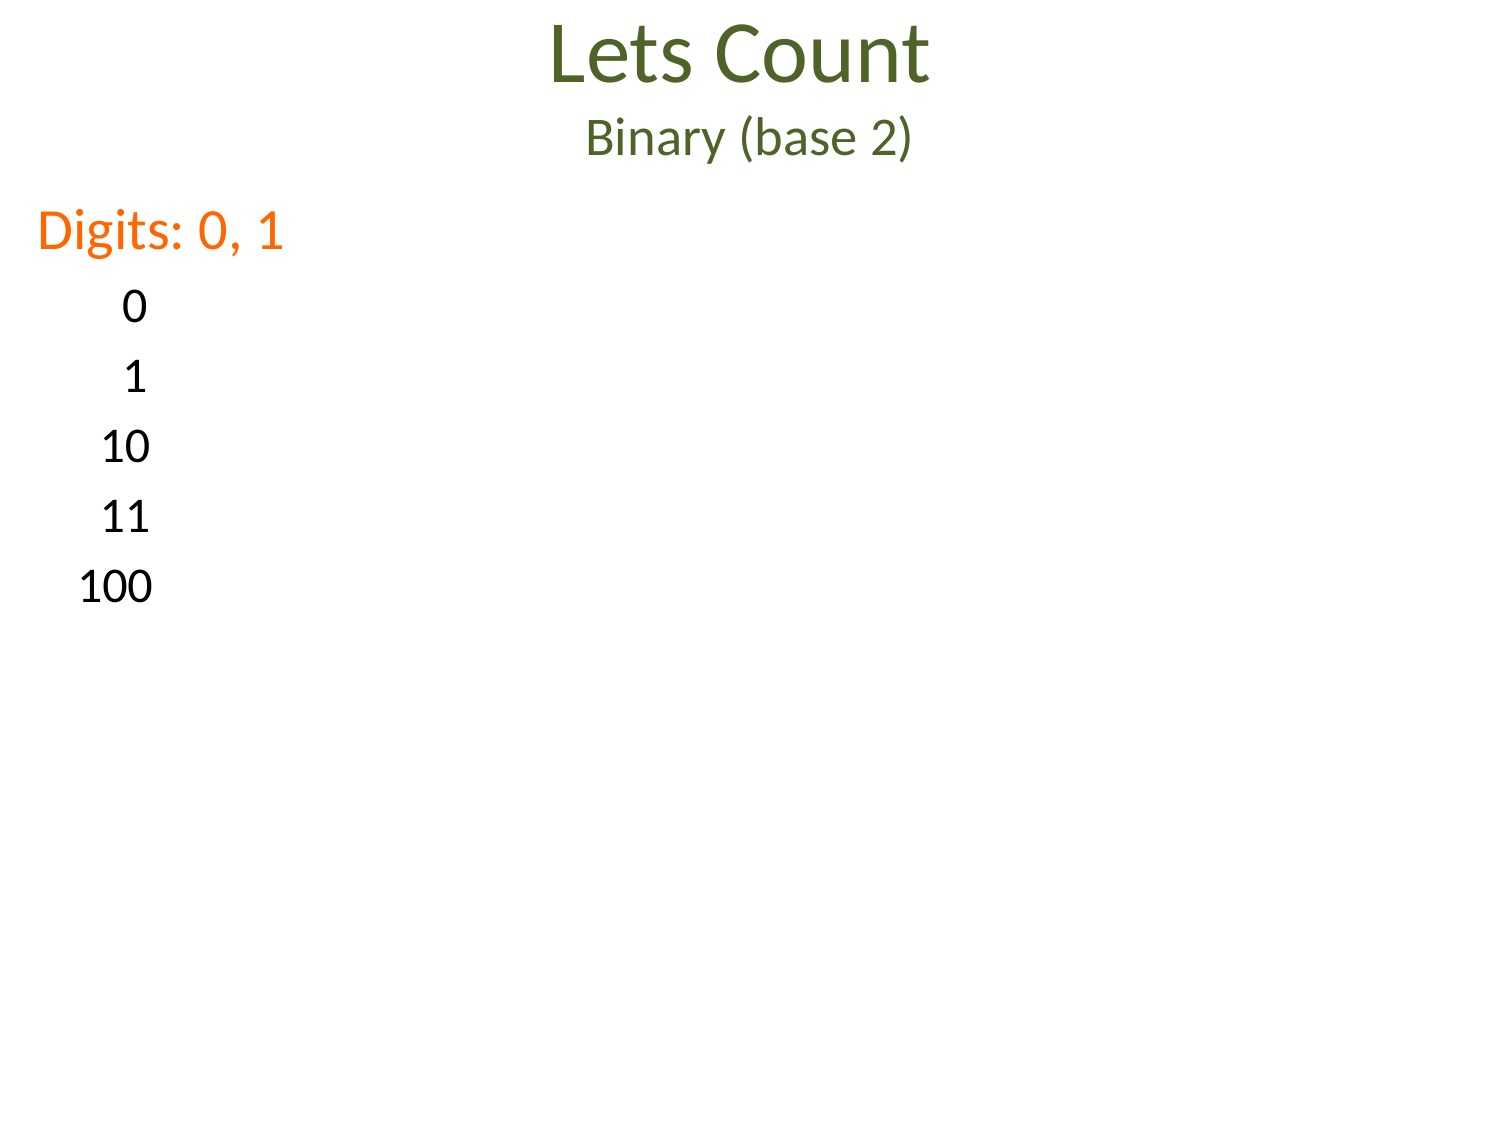

# Lets Count Binary (base 2)
Digits: 0, 1
      0
      1
    10
    11
  100